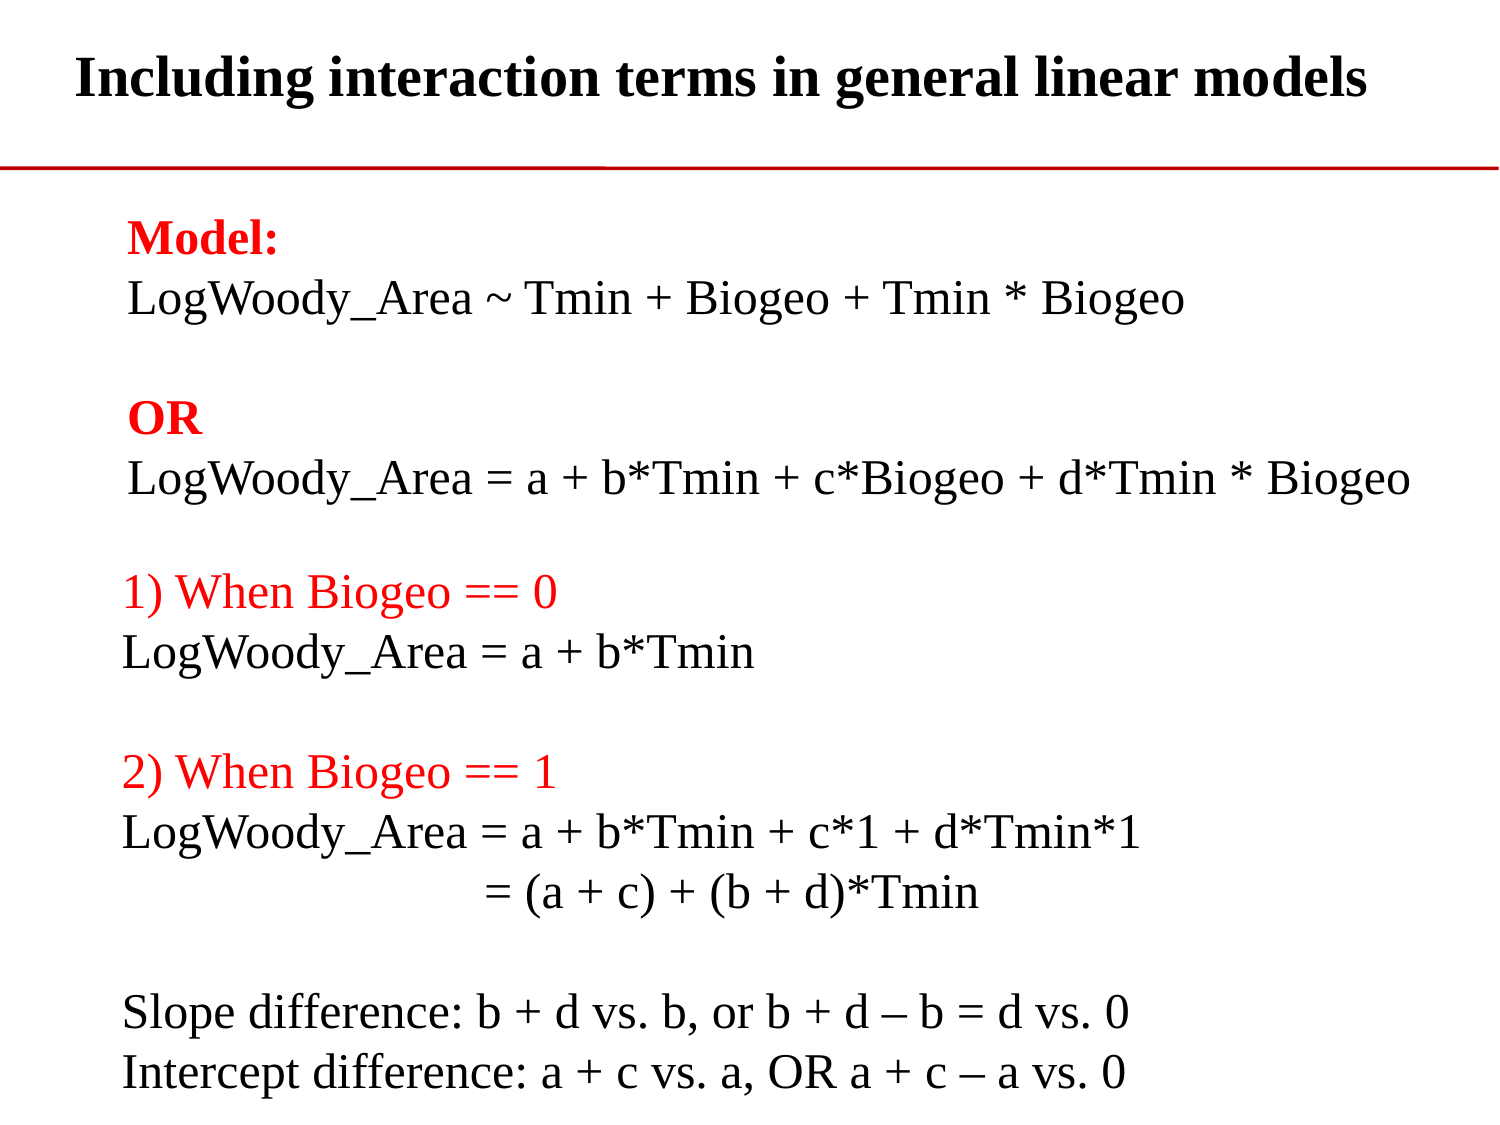

Including interaction terms in general linear models

Model:
LogWoody_Area ~ Tmin + Biogeo + Tmin * Biogeo

OR
LogWoody_Area = a + b*Tmin + c*Biogeo + d*Tmin * Biogeo
1) When Biogeo == 0
LogWoody_Area = a + b*Tmin

2) When Biogeo == 1
LogWoody_Area = a + b*Tmin + c*1 + d*Tmin*1
                             = (a + c) + (b + d)*Tmin

Slope difference: b + d vs. b, or b + d – b = d vs. 0
Intercept difference: a + c vs. a, OR a + c – a vs. 0